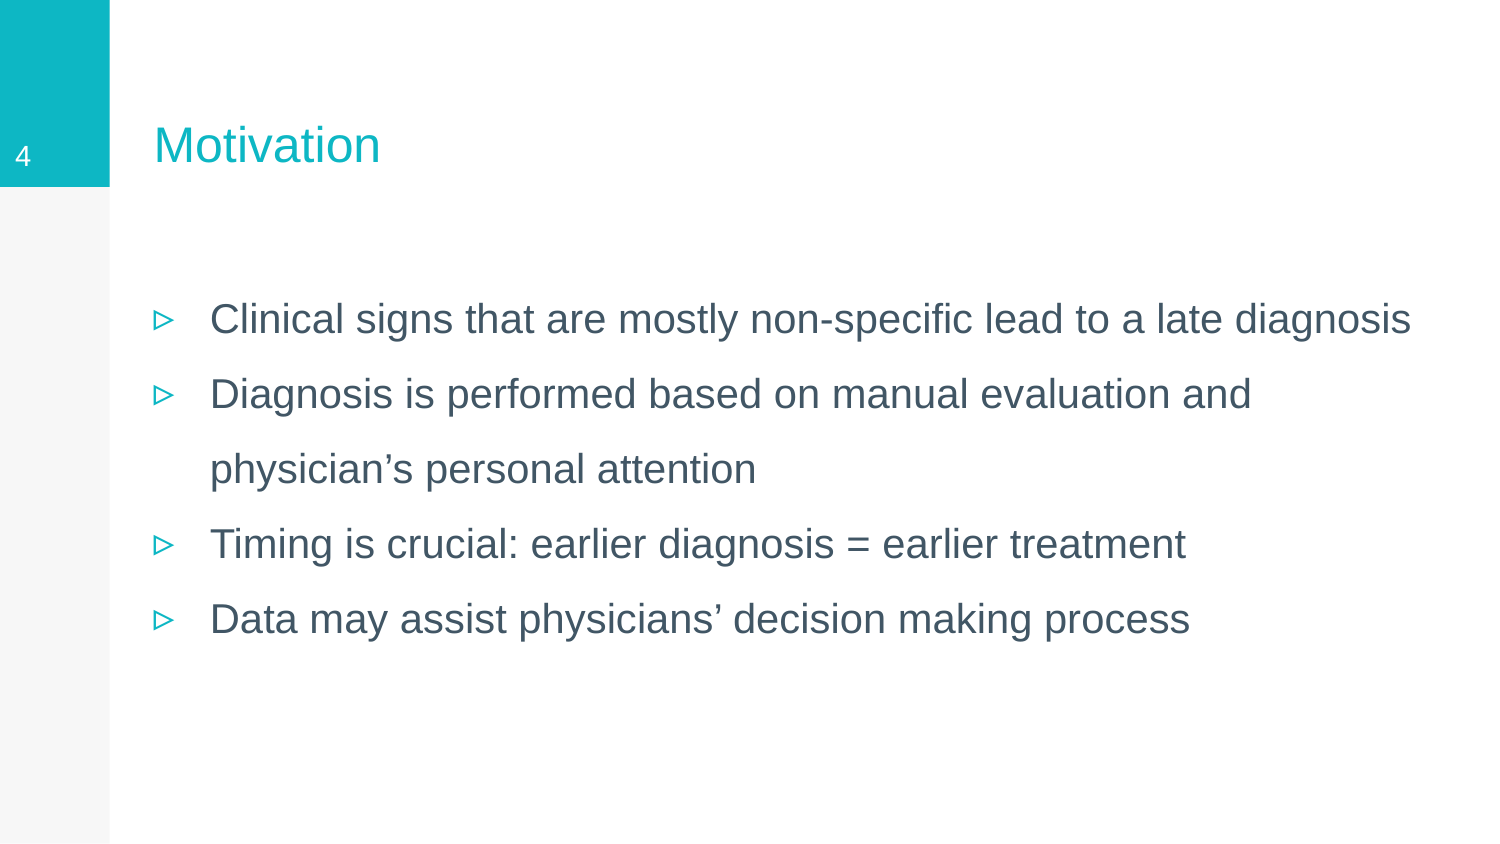

4
# Motivation
Clinical signs that are mostly non-specific lead to a late diagnosis
Diagnosis is performed based on manual evaluation and physician’s personal attention
Timing is crucial: earlier diagnosis = earlier treatment
Data may assist physicians’ decision making process